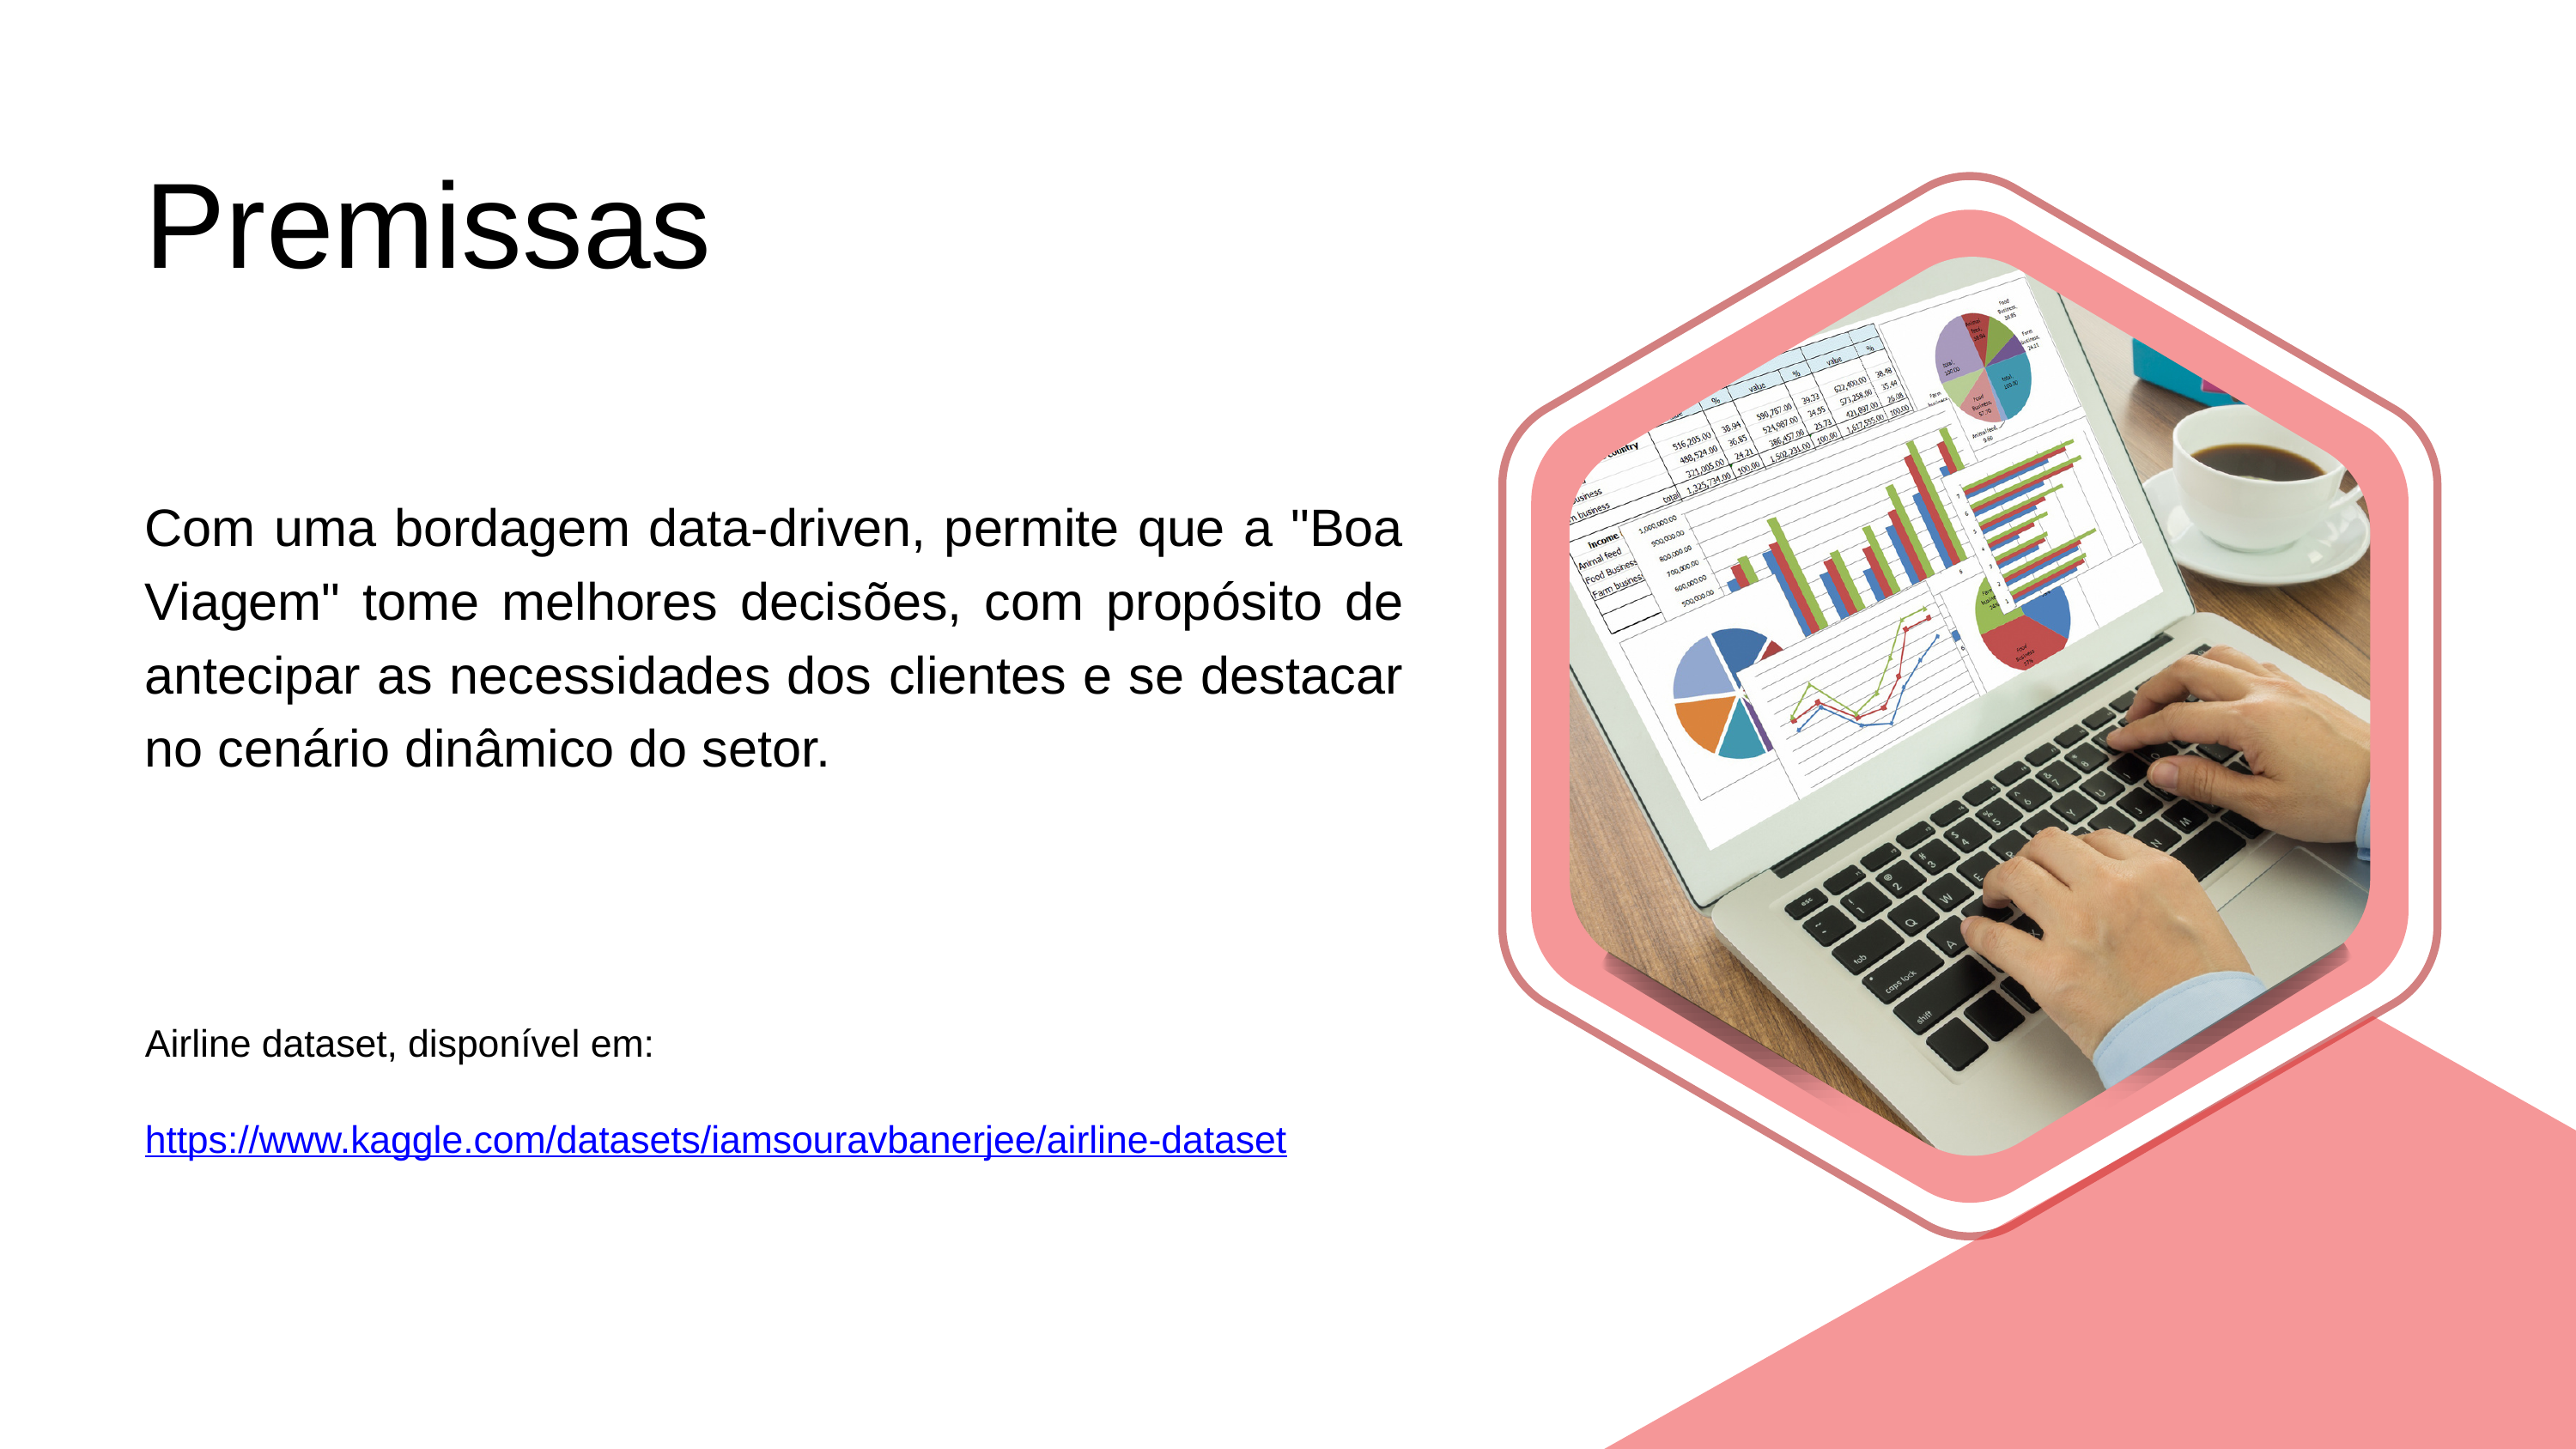

Premissas

Com uma bordagem data-driven, permite que a "Boa Viagem" tome melhores decisões, com propósito de antecipar as necessidades dos clientes e se destacar no cenário dinâmico do setor.

Airline dataset, disponível em:

https://www.kaggle.com/datasets/iamsouravbanerjee/airline-dataset